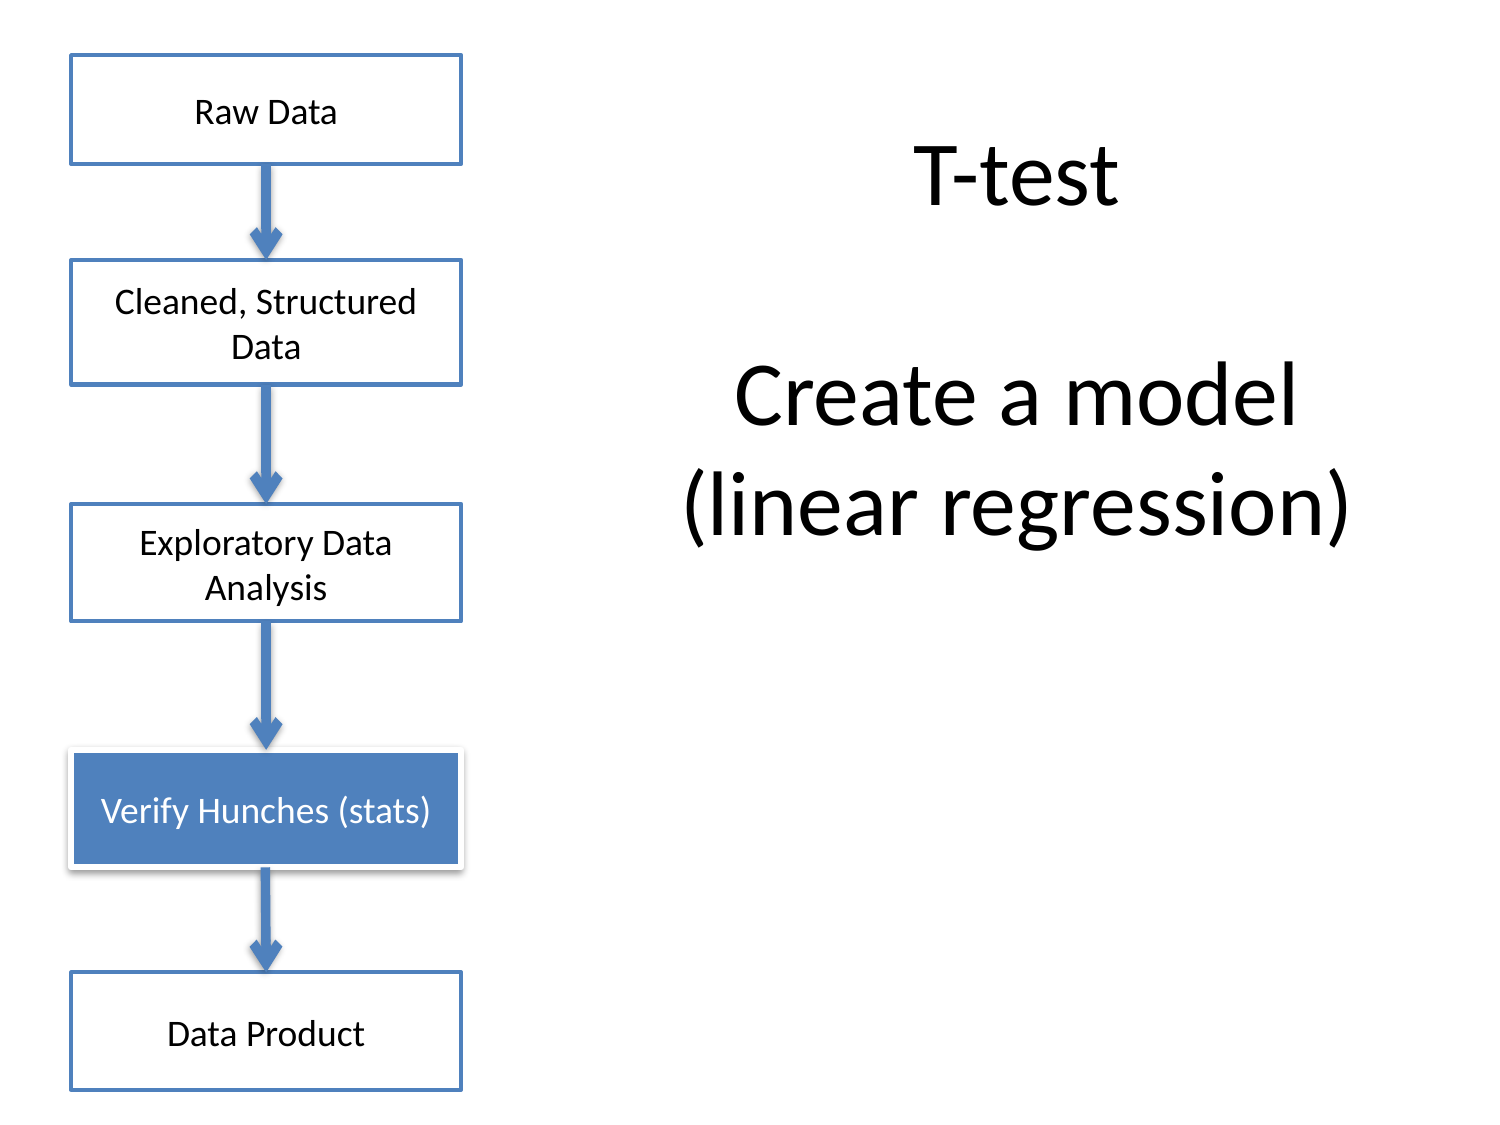

Raw Data
T-test

Create a model
(linear regression)
Cleaned, Structured Data
Exploratory Data Analysis
Verify Hunches (stats)
Data Product